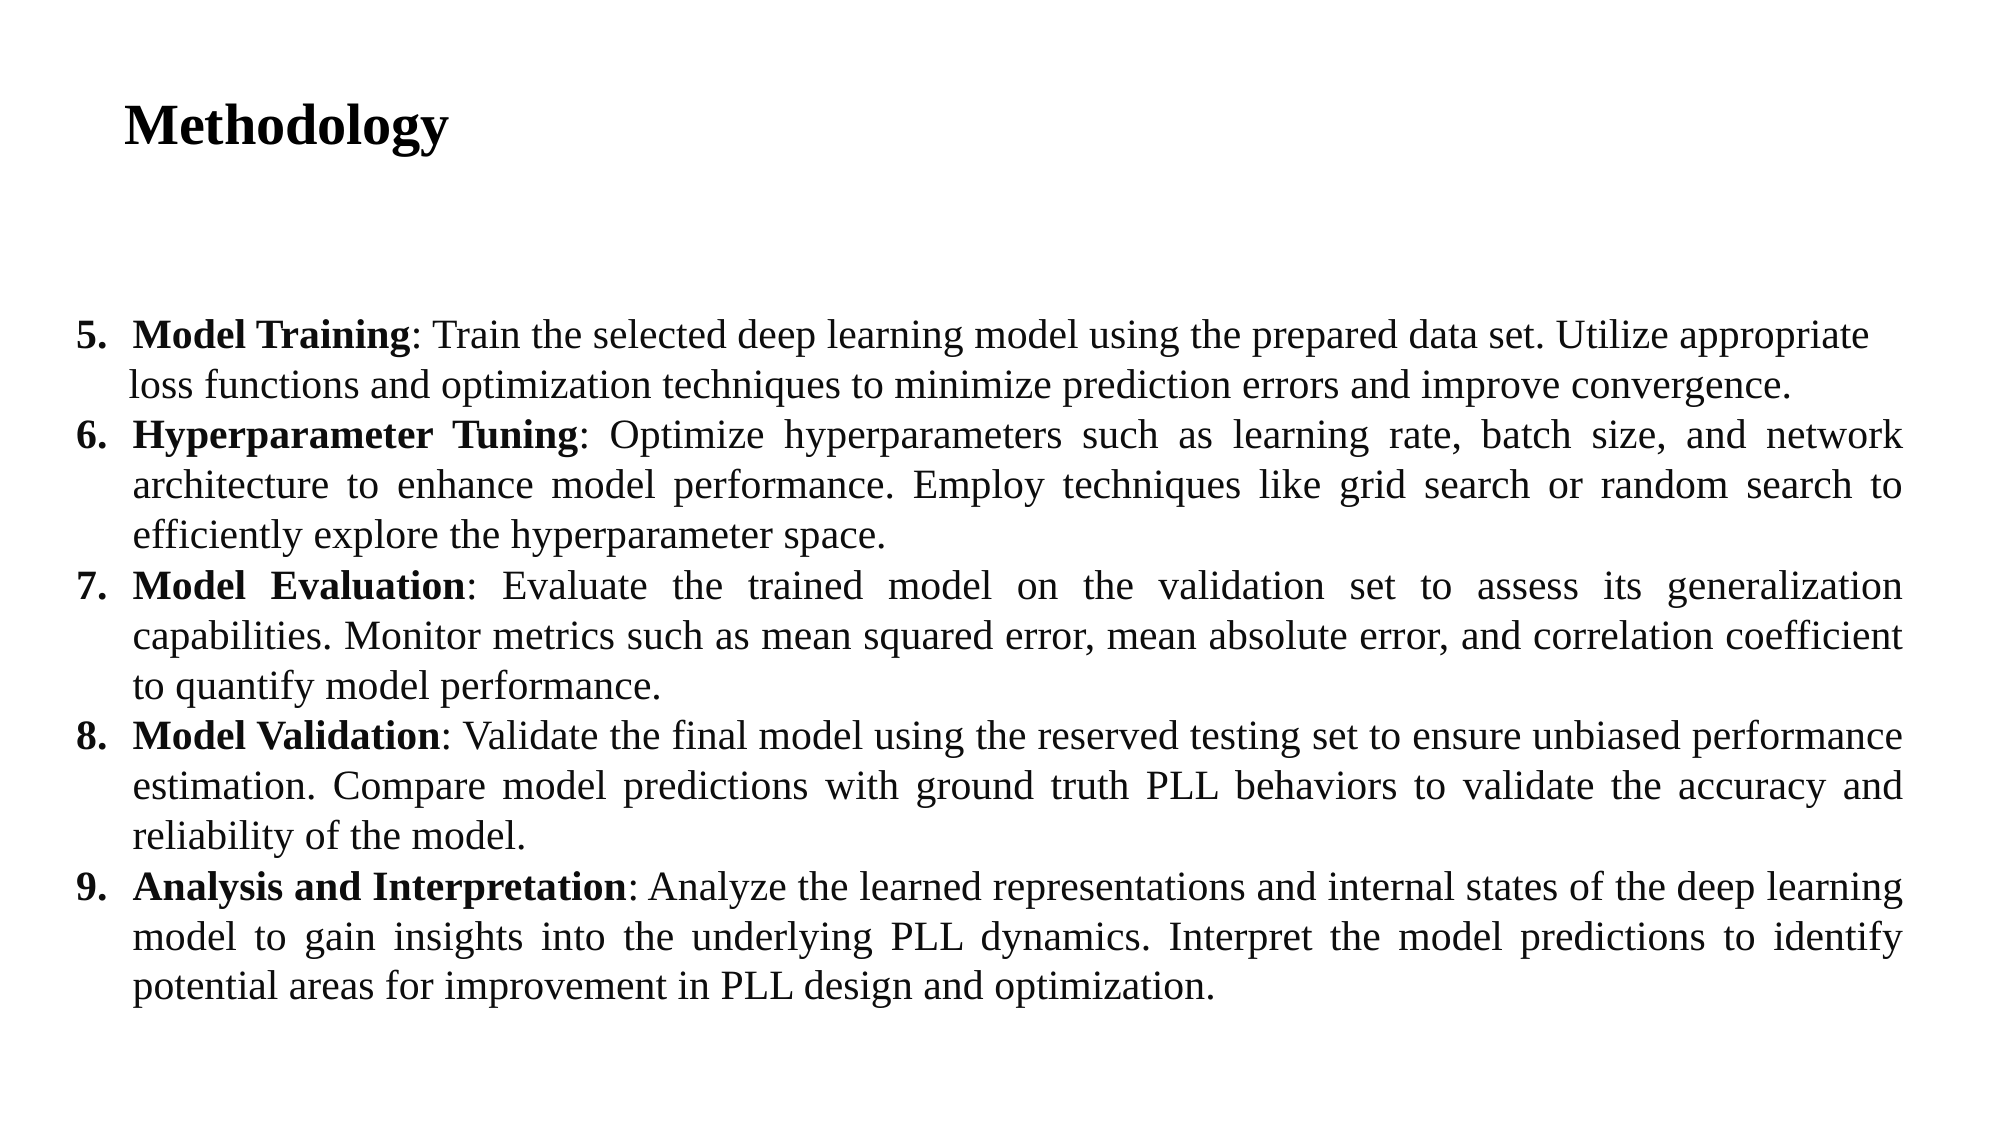

# Methodology
Model Training: Train the selected deep learning model using the prepared data set. Utilize appropriate
     loss functions and optimization techniques to minimize prediction errors and improve convergence.
Hyperparameter Tuning: Optimize hyperparameters such as learning rate, batch size, and network architecture to enhance model performance. Employ techniques like grid search or random search to efficiently explore the hyperparameter space.
Model  Evaluation:  Evaluate  the  trained  model  on  the  validation  set  to  assess  its  generalization capabilities. Monitor metrics such as mean squared error, mean absolute error, and correlation coefficient to quantify model performance.
Model Validation: Validate the final model using the reserved testing set to ensure unbiased performance estimation. Compare model predictions with ground truth PLL behaviors to validate the accuracy and reliability of the model.
Analysis and Interpretation: Analyze the learned representations and internal states of the deep learning model to gain insights into the underlying PLL dynamics. Interpret the model predictions to identify potential areas for improvement in PLL design and optimization.